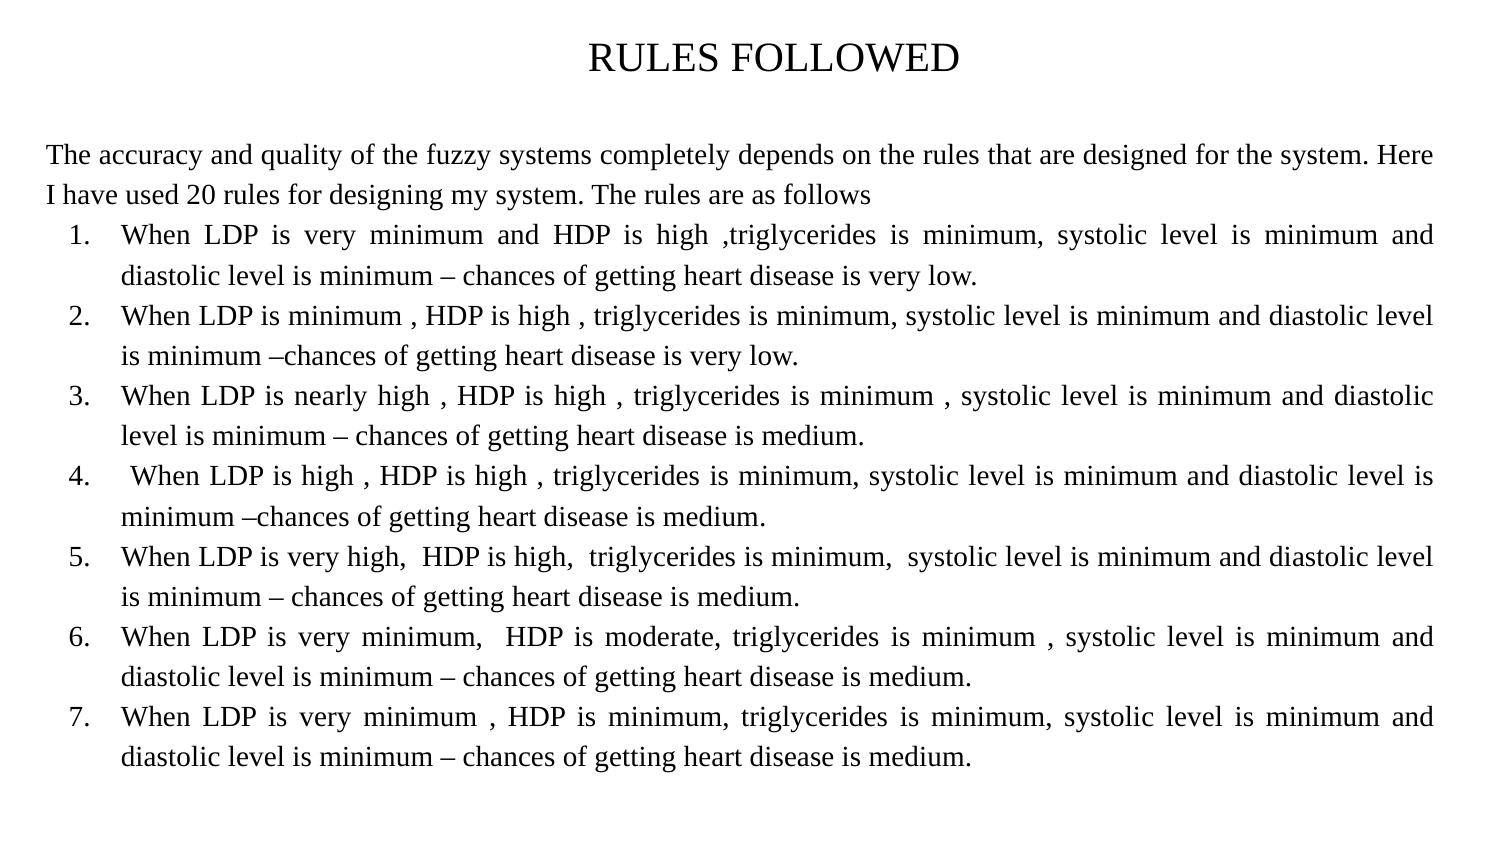

RULES FOLLOWED

The accuracy and quality of the fuzzy systems completely depends on the rules that are designed for the system. Here I have used 20 rules for designing my system. The rules are as follows
When LDP is very minimum and HDP is high ,triglycerides is minimum, systolic level is minimum and diastolic level is minimum – chances of getting heart disease is very low.
When LDP is minimum , HDP is high , triglycerides is minimum, systolic level is minimum and diastolic level is minimum –chances of getting heart disease is very low.
When LDP is nearly high , HDP is high , triglycerides is minimum , systolic level is minimum and diastolic level is minimum – chances of getting heart disease is medium.
 When LDP is high , HDP is high , triglycerides is minimum, systolic level is minimum and diastolic level is minimum –chances of getting heart disease is medium.
When LDP is very high,  HDP is high,  triglycerides is minimum,  systolic level is minimum and diastolic level is minimum – chances of getting heart disease is medium.
When LDP is very minimum,  HDP is moderate, triglycerides is minimum , systolic level is minimum and diastolic level is minimum – chances of getting heart disease is medium.
When LDP is very minimum , HDP is minimum, triglycerides is minimum, systolic level is minimum and diastolic level is minimum – chances of getting heart disease is medium.